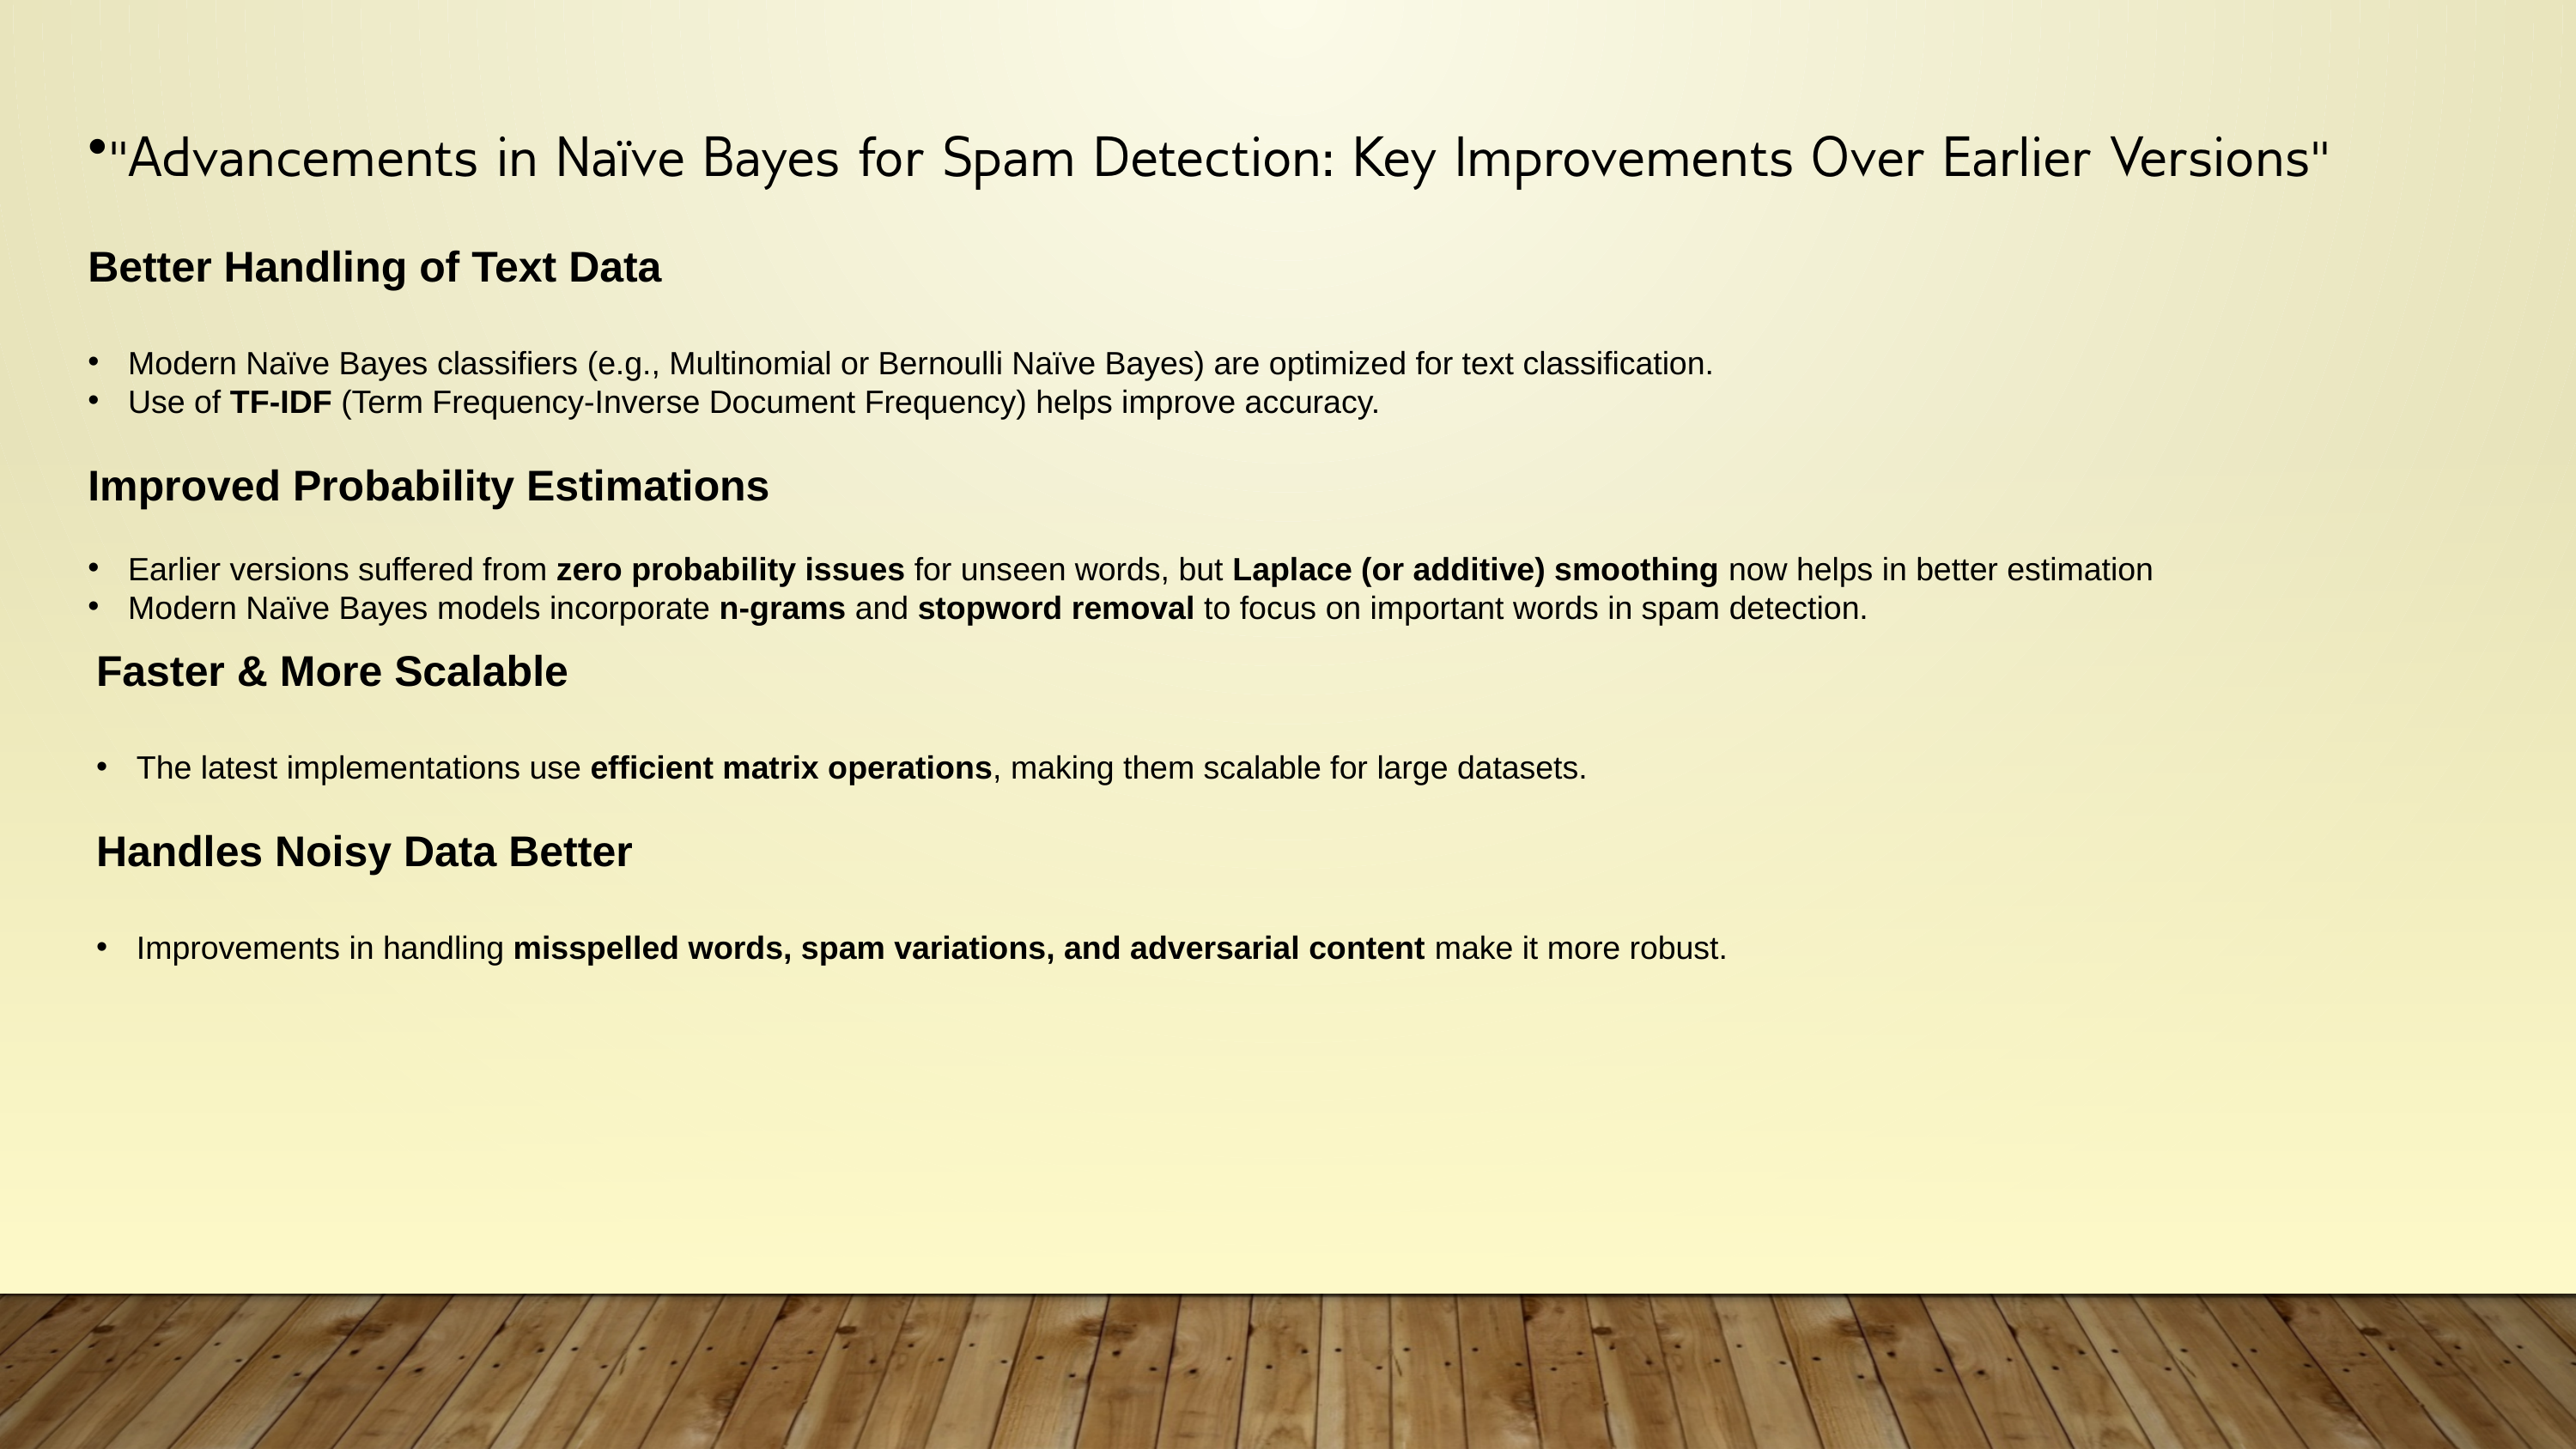

"Advancements in Naïve Bayes for Spam Detection: Key Improvements Over Earlier Versions"

Better Handling of Text Data

Modern Naïve Bayes classifiers (e.g., Multinomial or Bernoulli Naïve Bayes) are optimized for text classification.
Use of TF-IDF (Term Frequency-Inverse Document Frequency) helps improve accuracy.

Improved Probability Estimations

Earlier versions suffered from zero probability issues for unseen words, but Laplace (or additive) smoothing now helps in better estimation
Modern Naïve Bayes models incorporate n-grams and stopword removal to focus on important words in spam detection.

Faster & More Scalable

The latest implementations use efficient matrix operations, making them scalable for large datasets.

Handles Noisy Data Better

Improvements in handling misspelled words, spam variations, and adversarial content make it more robust.